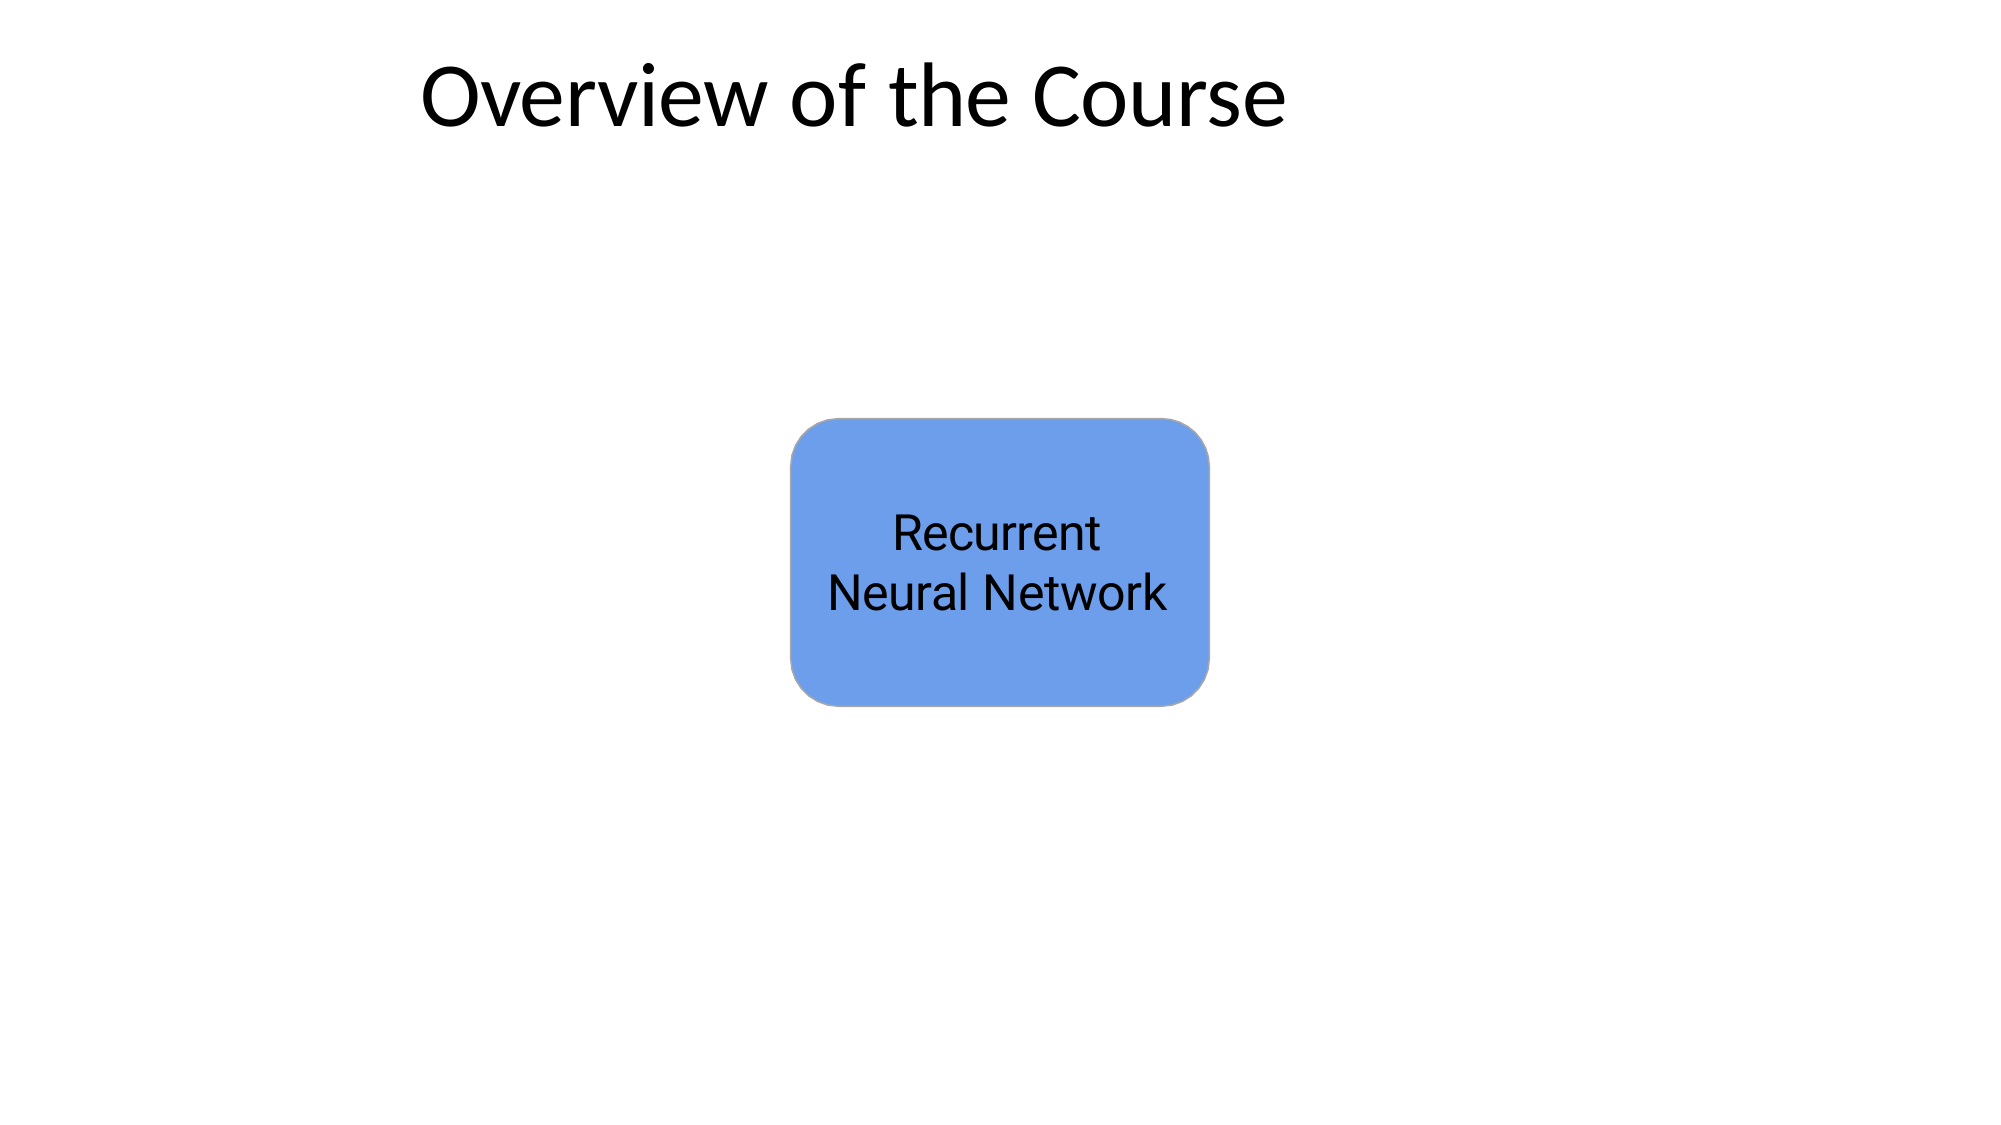

# Overview of the Course

Recurrent  Neural Network